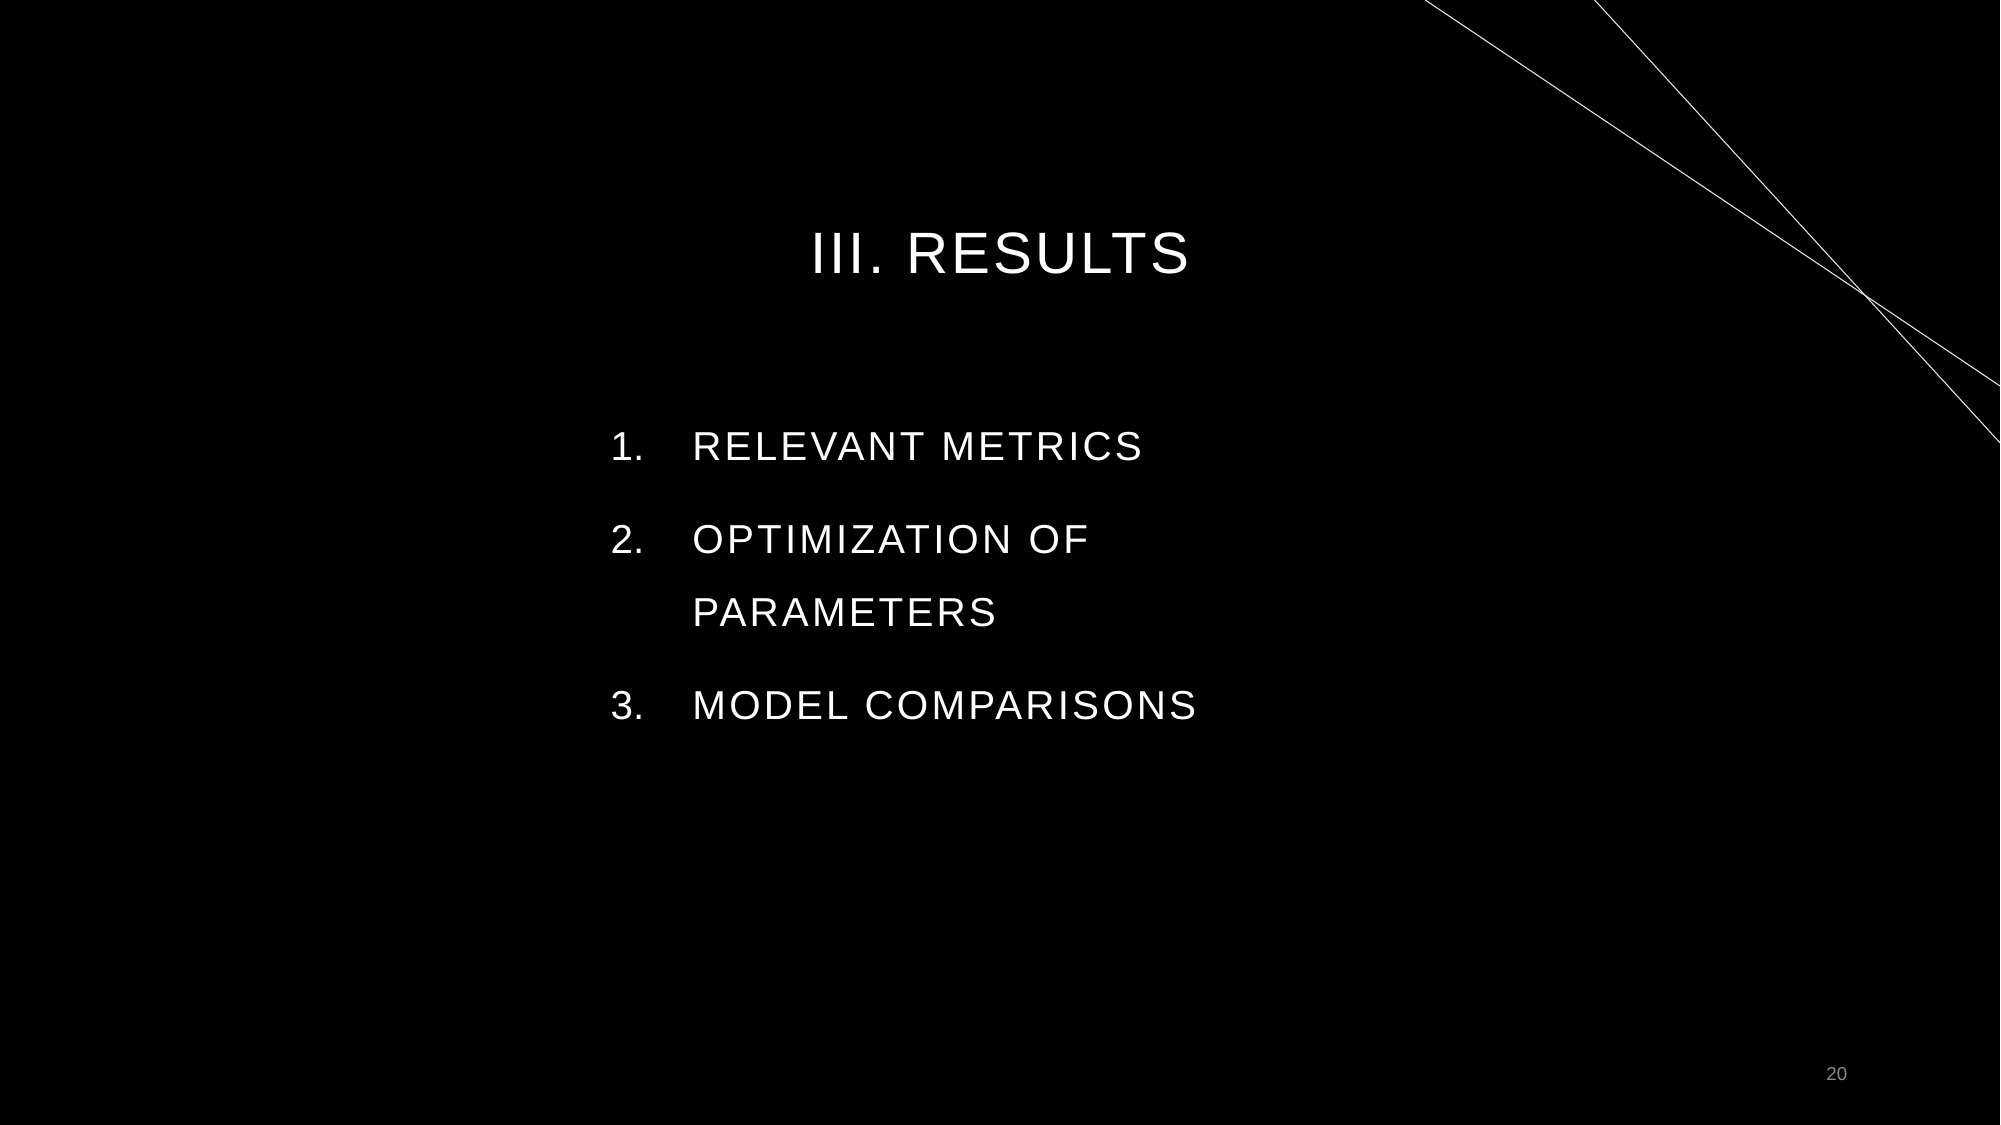

# III. RESULTS
RELEVANT METRICS
OPTIMIZATION OF PARAMETERS
MODEL COMPARISONS

20